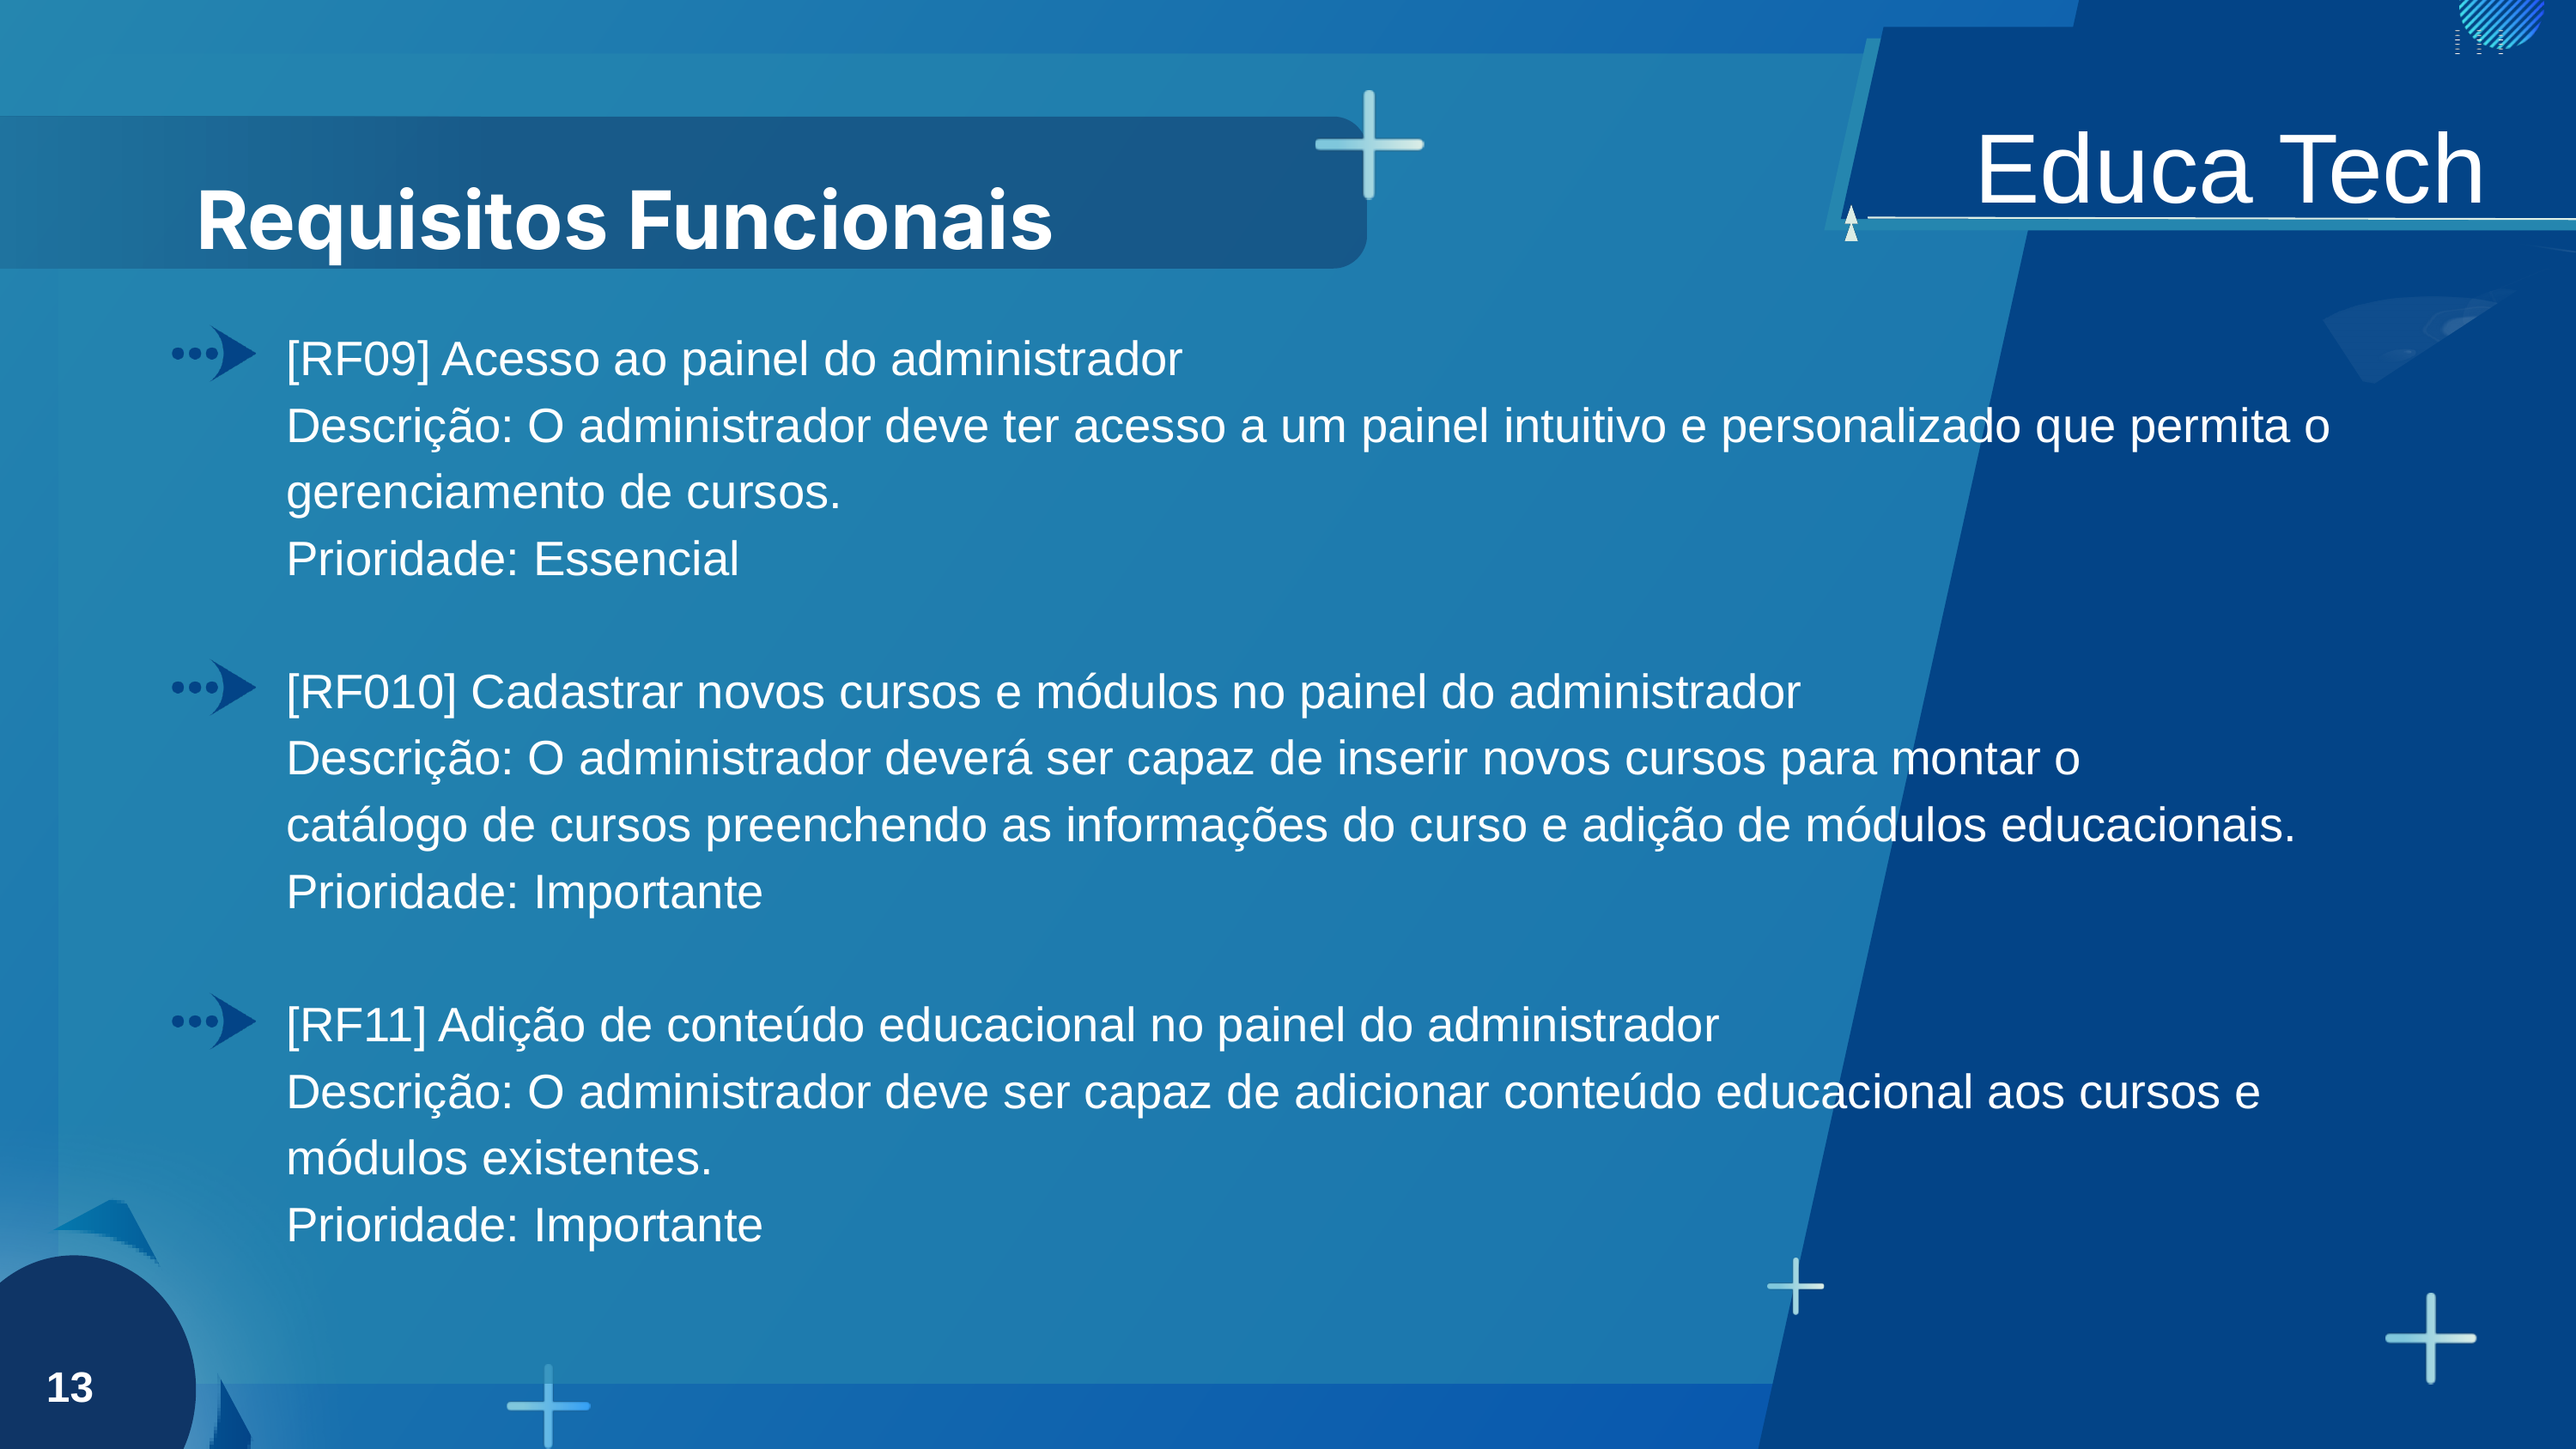

Educa Tech

Requisitos Funcionais
[RF09] Acesso ao painel do administrador
Descrição: O administrador deve ter acesso a um painel intuitivo e personalizado que permita o gerenciamento de cursos.
Prioridade: Essencial

[RF010] Cadastrar novos cursos e módulos no painel do administrador
Descrição: O administrador deverá ser capaz de inserir novos cursos para montar o
catálogo de cursos preenchendo as informações do curso e adição de módulos educacionais.
Prioridade: Importante

[RF11] Adição de conteúdo educacional no painel do administrador
Descrição: O administrador deve ser capaz de adicionar conteúdo educacional aos cursos e módulos existentes.
Prioridade: Importante

13